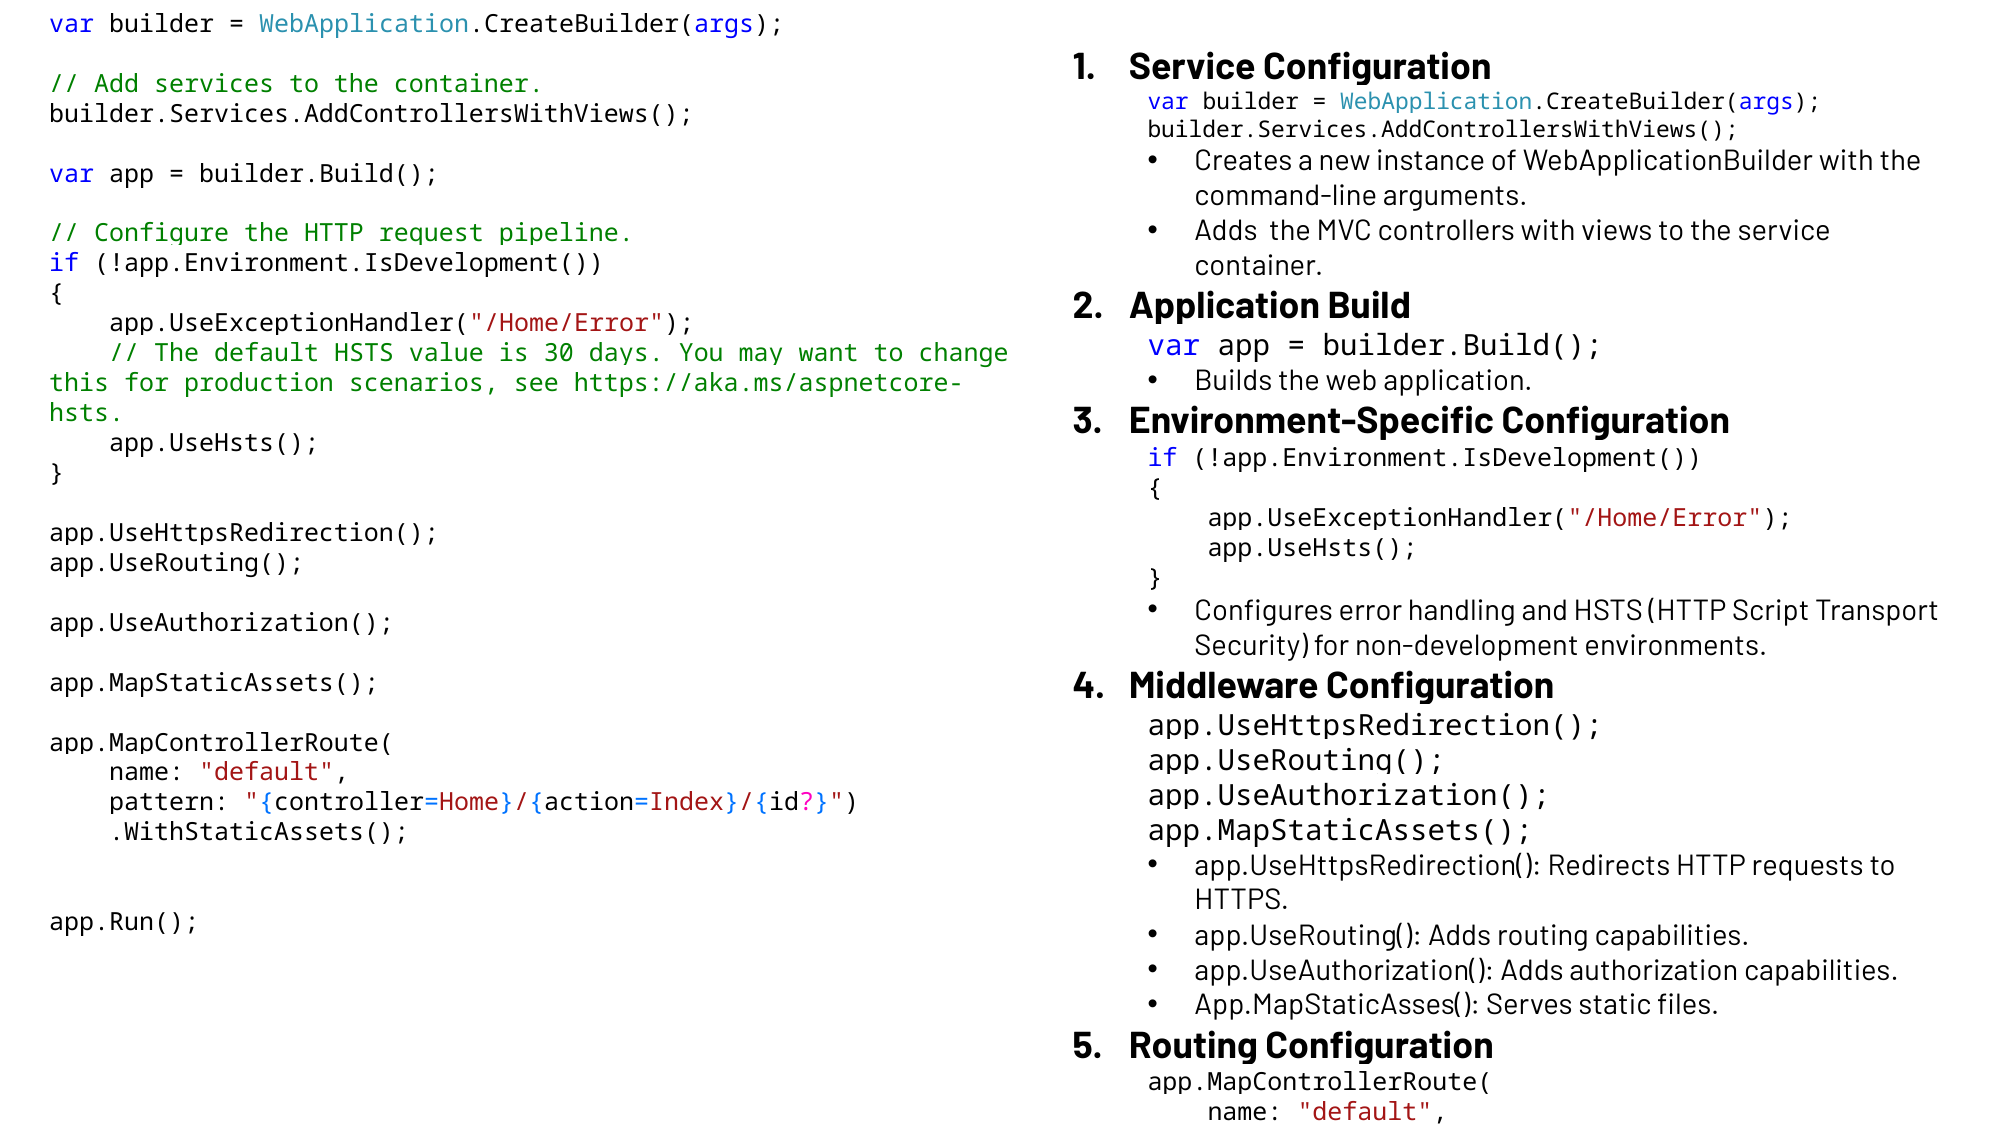

var builder = WebApplication.CreateBuilder(args);

// Add services to the container.
builder.Services.AddControllersWithViews();

var app = builder.Build();

// Configure the HTTP request pipeline.
if (!app.Environment.IsDevelopment())
{
    app.UseExceptionHandler("/Home/Error");
    // The default HSTS value is 30 days. You may want to change this for production scenarios, see https://aka.ms/aspnetcore-hsts.
    app.UseHsts();
}

app.UseHttpsRedirection();
app.UseRouting();

app.UseAuthorization();

app.MapStaticAssets();

app.MapControllerRoute(
    name: "default",
    pattern: "{controller=Home}/{action=Index}/{id?}")
    .WithStaticAssets();

app.Run();
Service Configuration
var builder = WebApplication.CreateBuilder(args);
builder.Services.AddControllersWithViews();
Creates a new instance of WebApplicationBuilder with the command-line arguments.
Adds  the MVC controllers with views to the service container.
Application Build
var app = builder.Build();
Builds the web application.
Environment-Specific Configuration
if (!app.Environment.IsDevelopment())
{
    app.UseExceptionHandler("/Home/Error");
    app.UseHsts();
}
Configures error handling and HSTS (HTTP Script Transport Security) for non-development environments.
Middleware Configuration
app.UseHttpsRedirection();
app.UseRouting();
app.UseAuthorization();
app.MapStaticAssets();
app.UseHttpsRedirection(): Redirects HTTP requests to HTTPS.
app.UseRouting(): Adds routing capabilities.
app.UseAuthorization(): Adds authorization capabilities.
App.MapStaticAsses(): Serves static files.
Routing Configuration
app.MapControllerRoute(
    name: "default",
    pattern: "{controller=Home}/{action=Index}/{id?}")
    .WithStaticAssets();
Defines the default route for the application.
Run the Application
	app.Run();
Runs the web application.